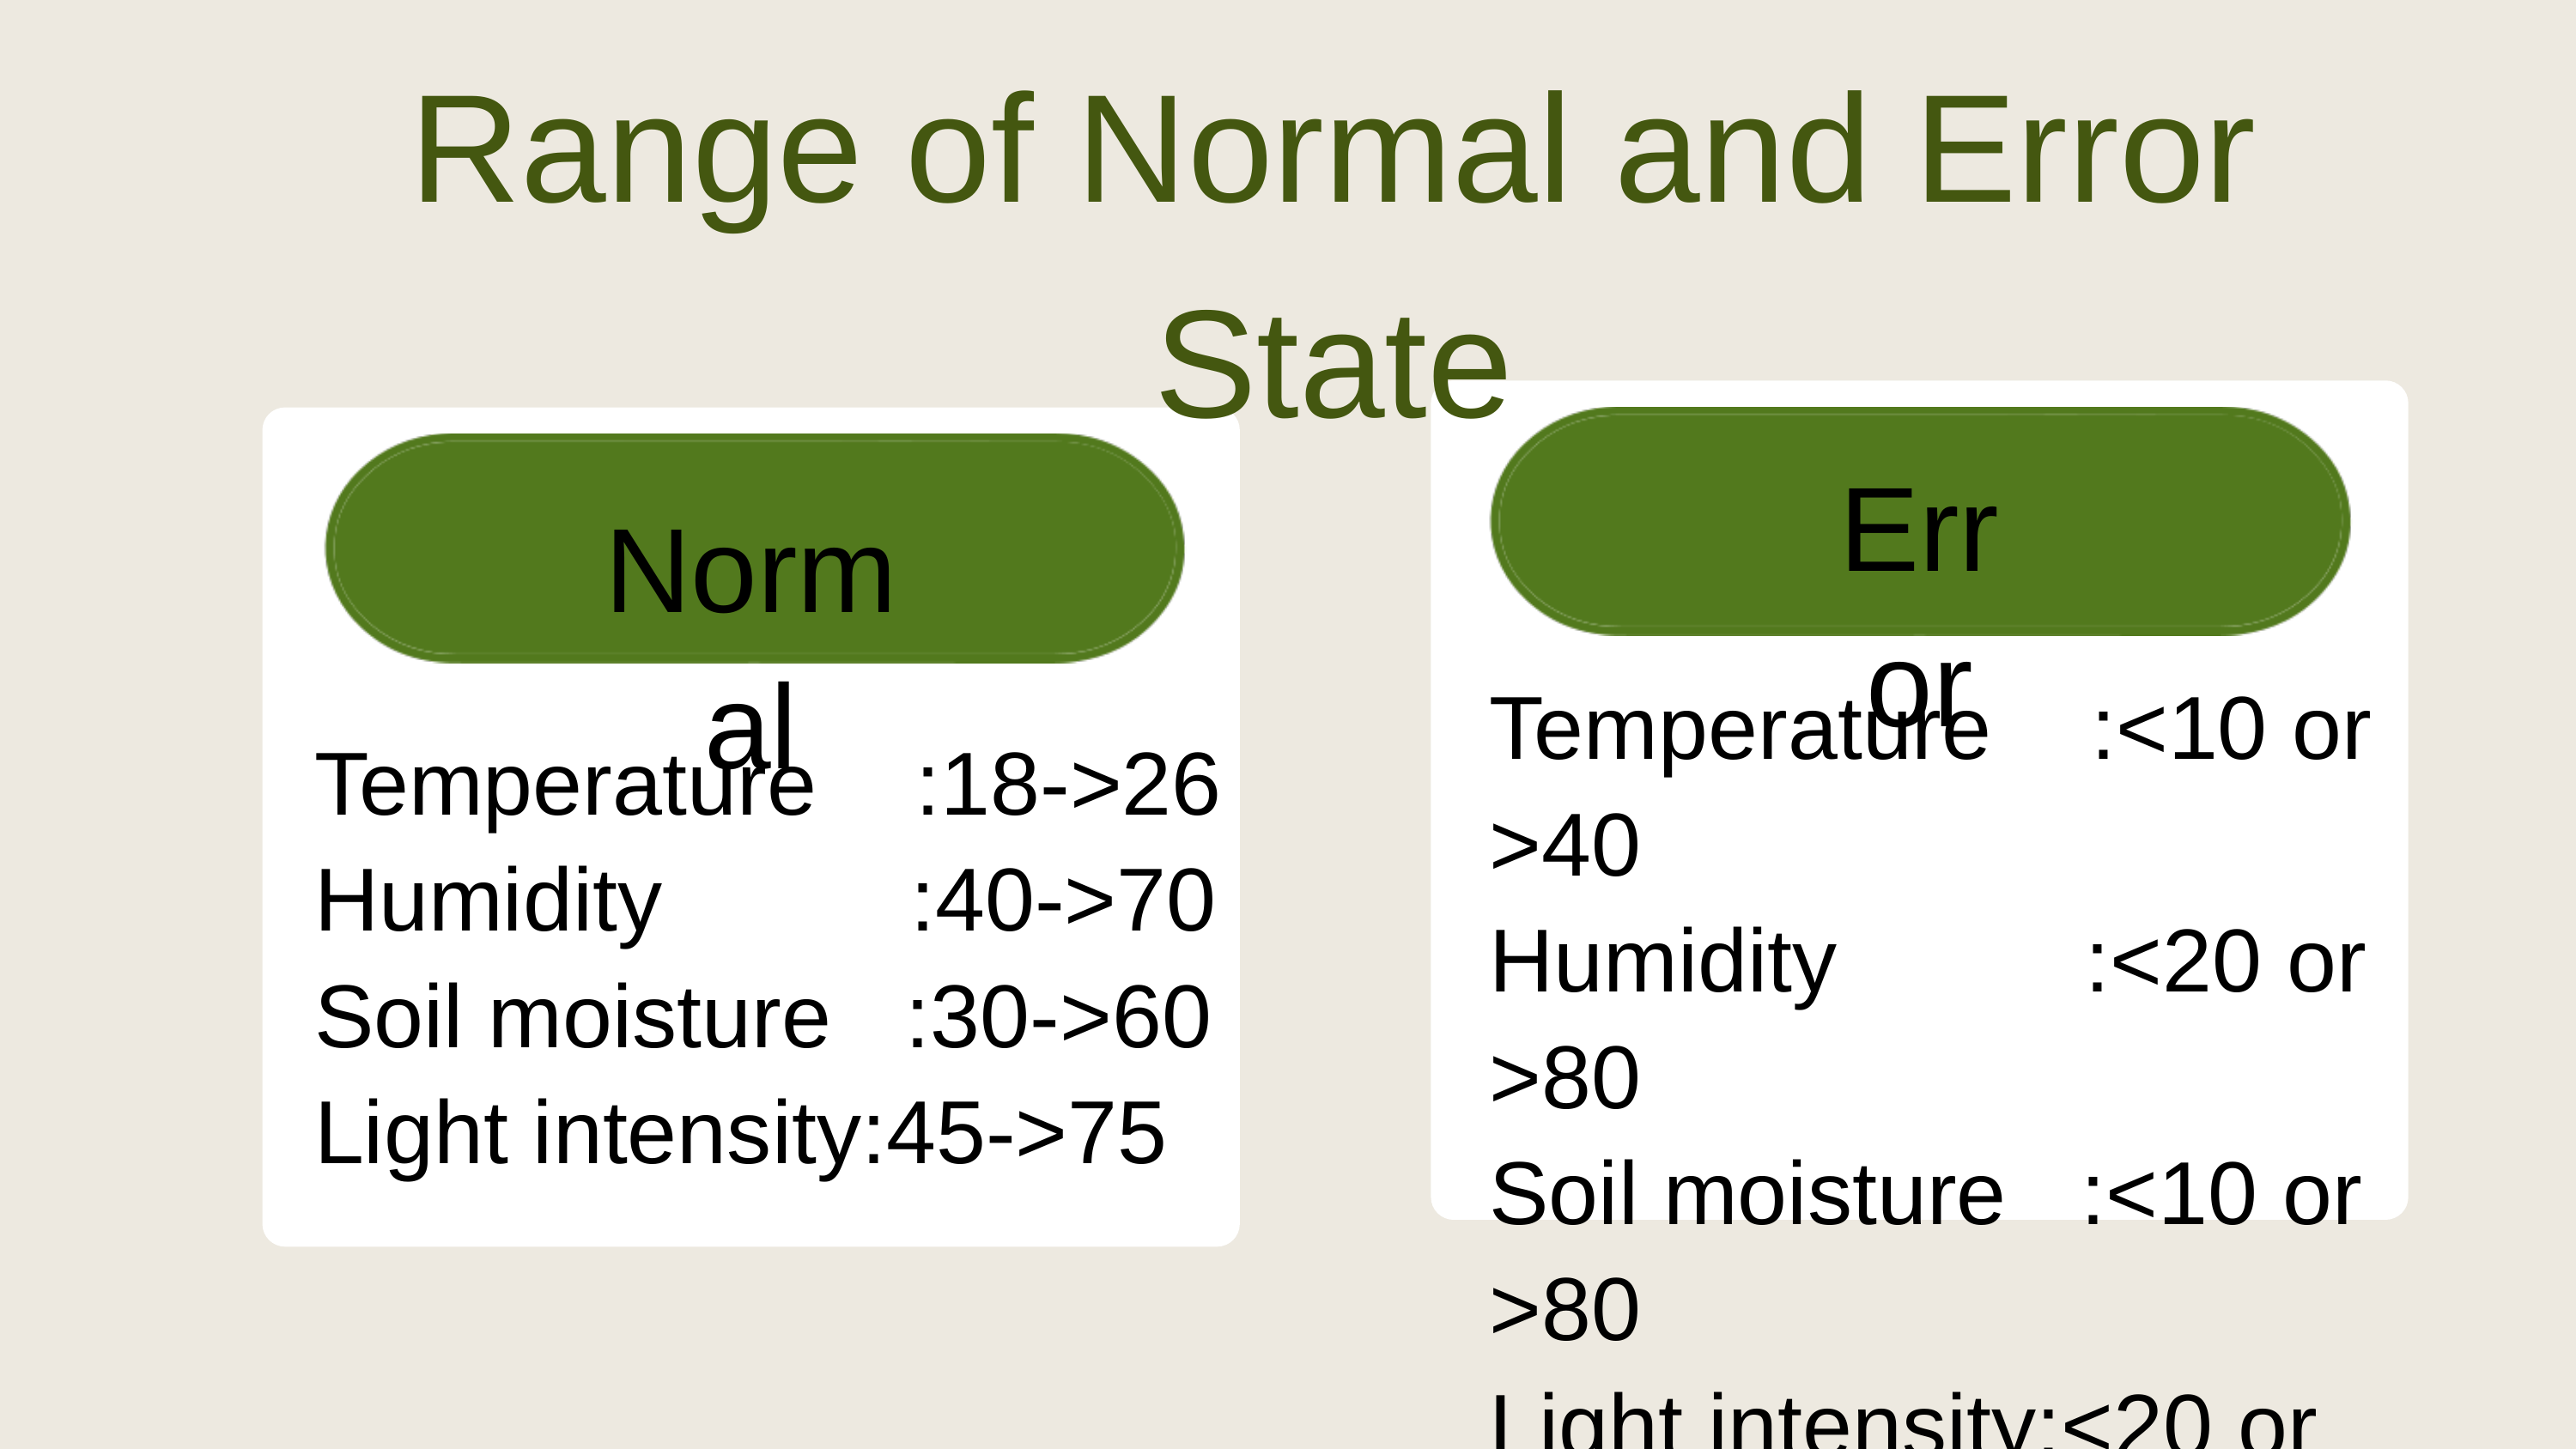

Range of Normal and Error State

Error
Normal
Temperature    :<10 or >40
Humidity          :<20 or >80
Soil moisture   :<10 or >80
Light intensity:<20 or >90

Temperature    :18->26
Humidity          :40->70
Soil moisture   :30->60
Light intensity:45->75